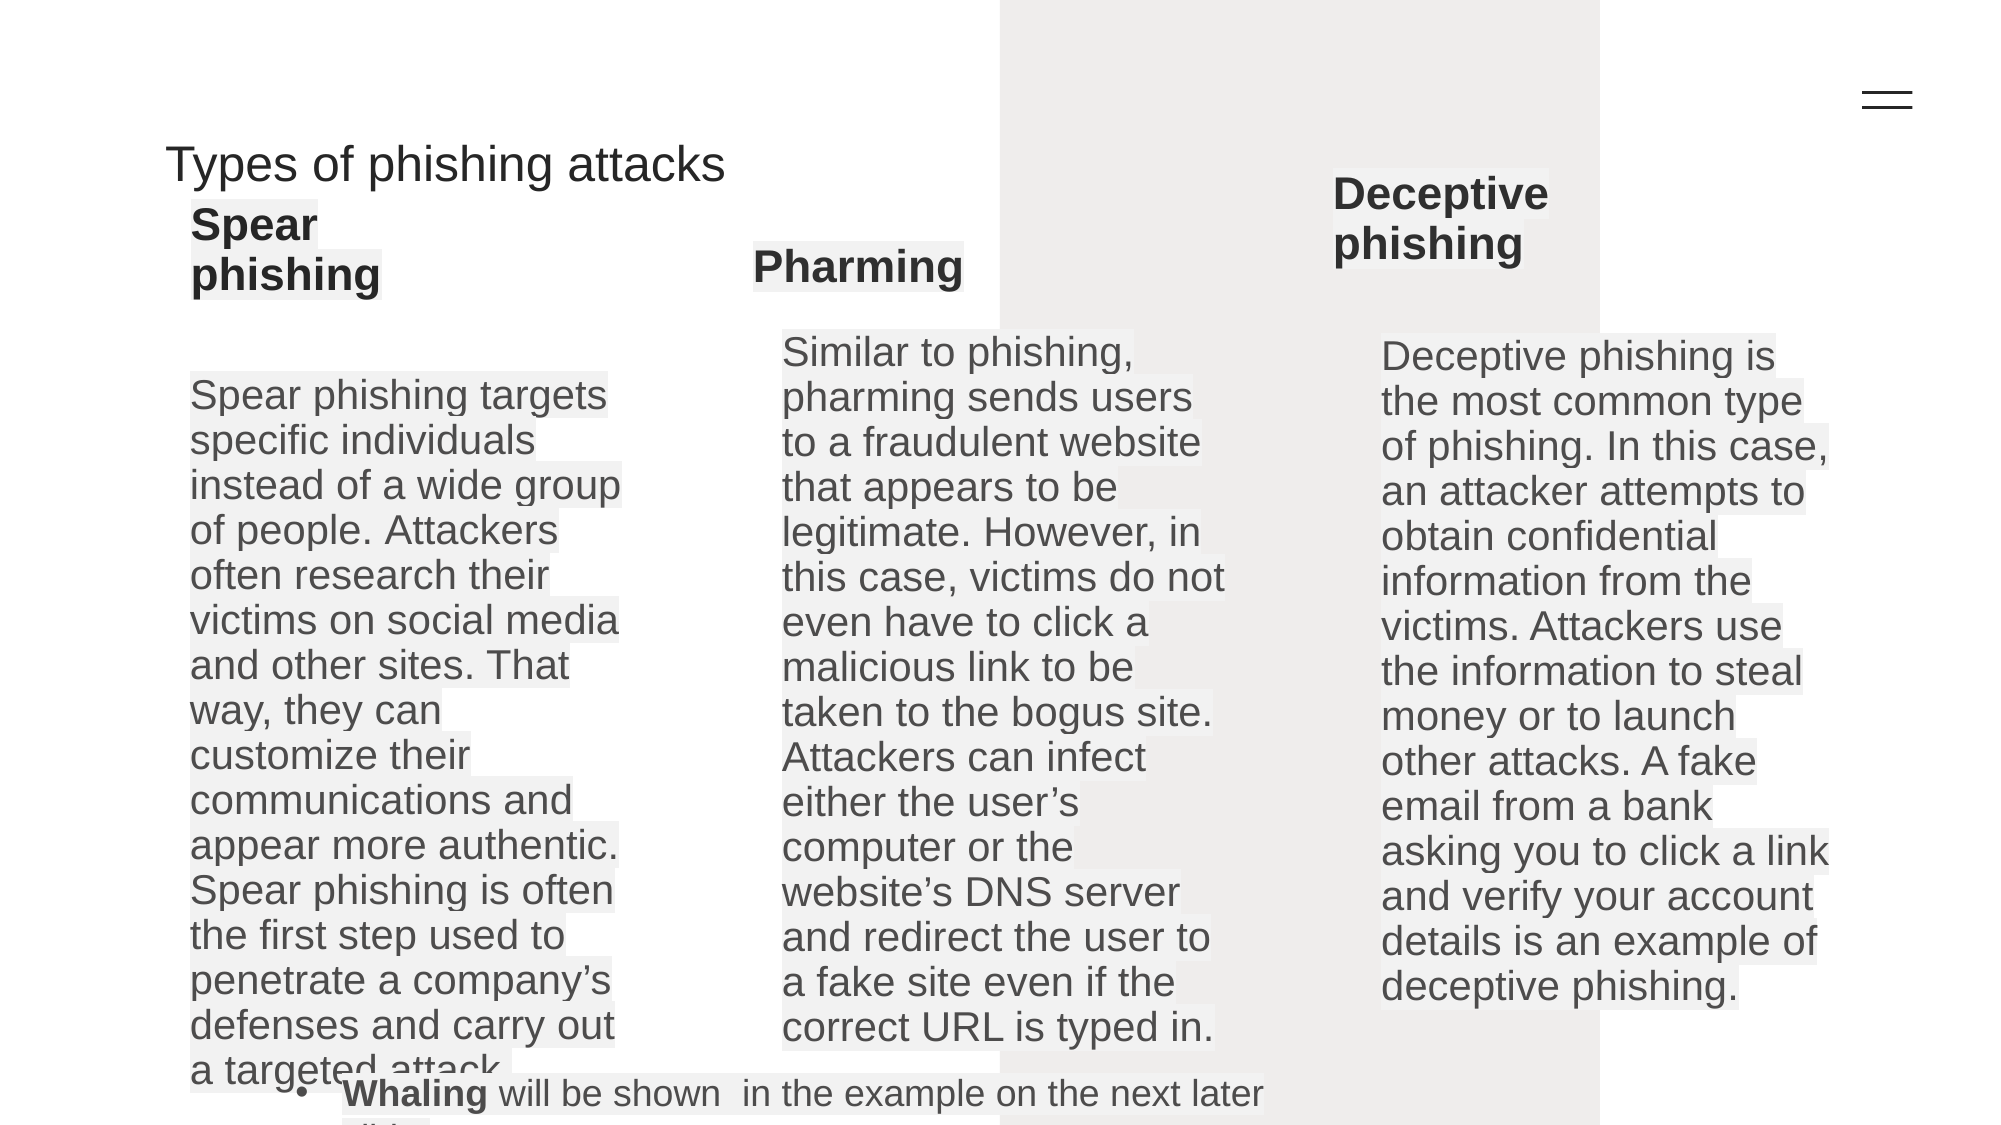

# Types of phishing attacks
Deceptive phishing

Pharming

Similar to phishing, pharming sends users to a fraudulent website that appears to be legitimate. However, in this case, victims do not even have to click a malicious link to be taken to the bogus site. Attackers can infect either the user’s computer or the website’s DNS server and redirect the user to a fake site even if the correct URL is typed in.
Deceptive phishing is the most common type of phishing. In this case, an attacker attempts to obtain confidential information from the victims. Attackers use the information to steal money or to launch other attacks. A fake email from a bank asking you to click a link and verify your account details is an example of deceptive phishing.

Spear phishing targets specific individuals instead of a wide group of people. Attackers often research their victims on social media and other sites. That way, they can customize their communications and appear more authentic. Spear phishing is often the first step used to penetrate a company’s defenses and carry out a targeted attack.
Spear phishing

Whaling will be shown  in the example on the next later slide